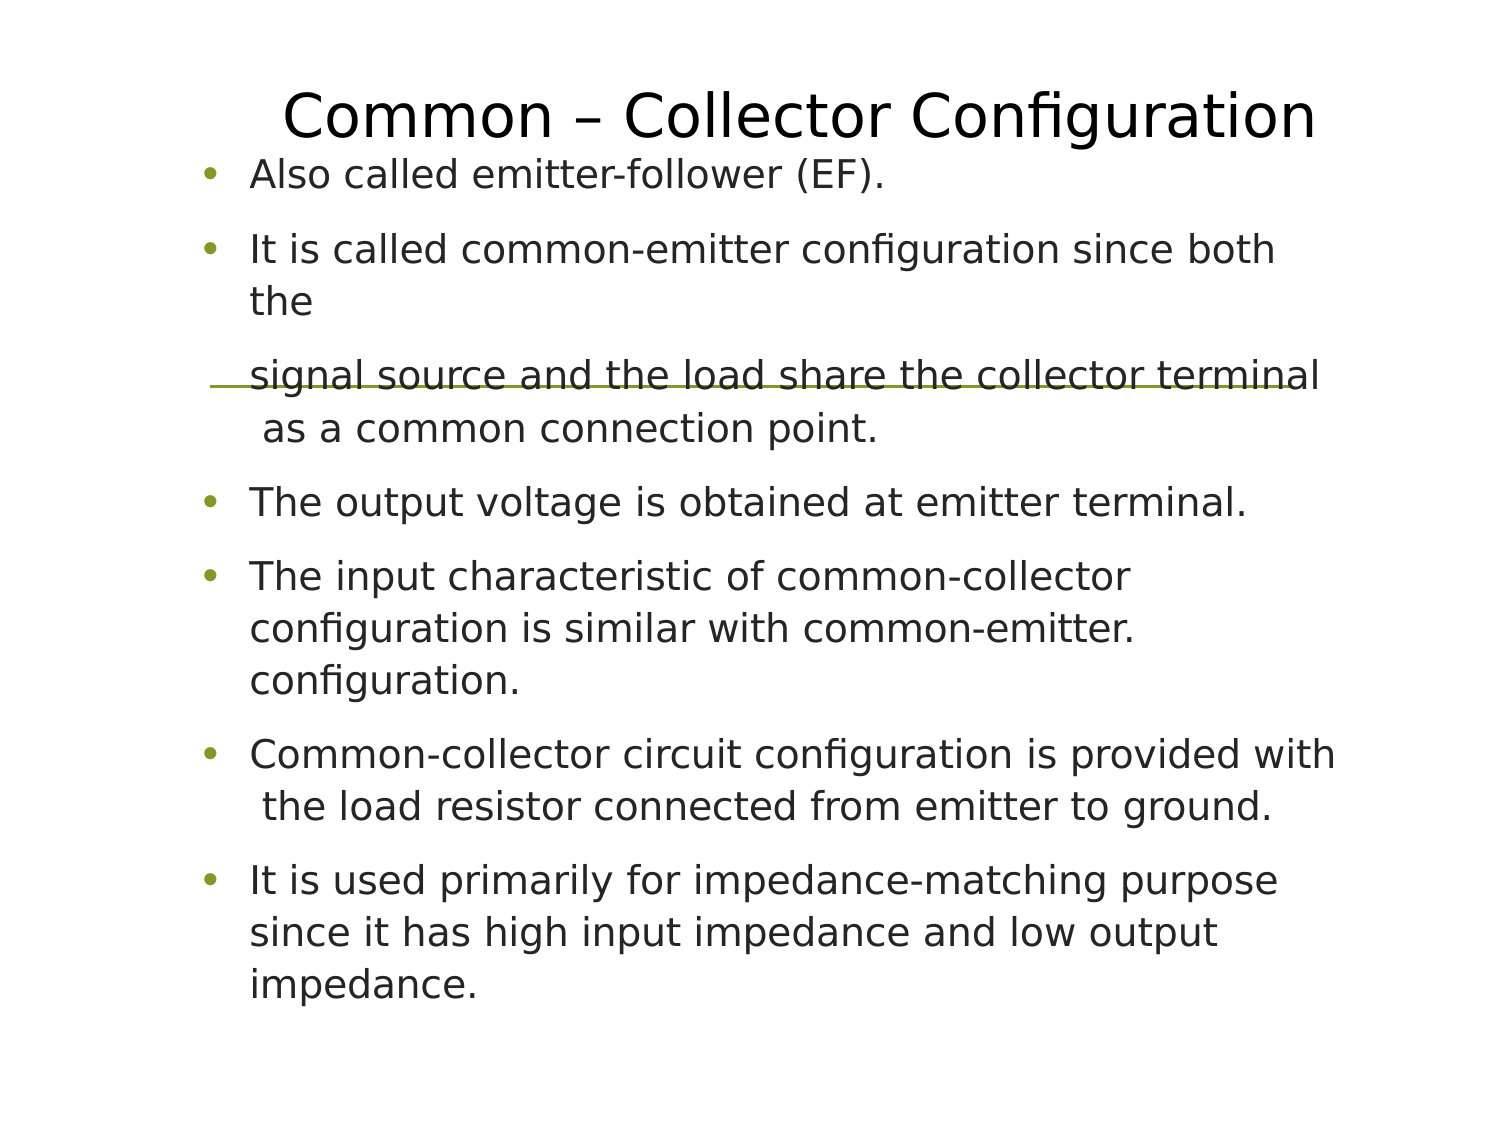

# Common – Collector Configuration
Also called emitter-follower (EF).
It is called common-emitter configuration since both  the
signal source and the load share the collector terminal  as a common connection point.
The output voltage is obtained at emitter terminal.
The input characteristic of common-collector  configuration is similar with common-emitter.  configuration.
Common-collector circuit configuration is provided with  the load resistor connected from emitter to ground.
It is used primarily for impedance-matching purpose  since it has high input impedance and low output  impedance.